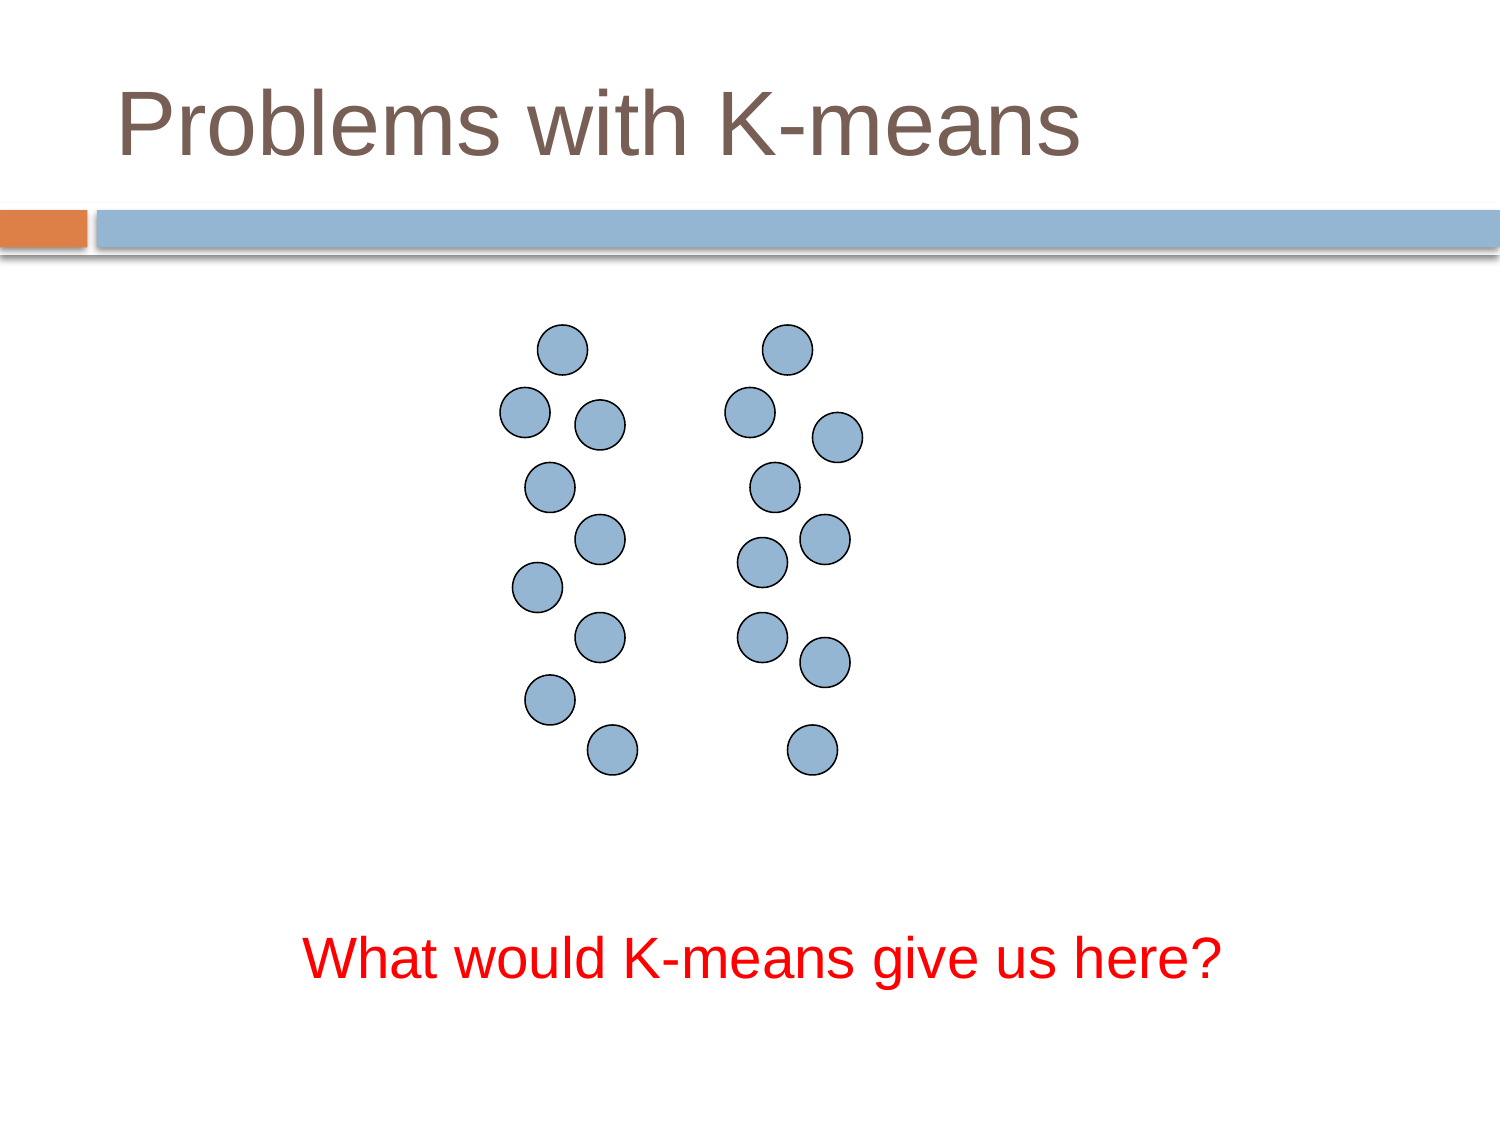

# Problems with K-means

What would K-means give us here?